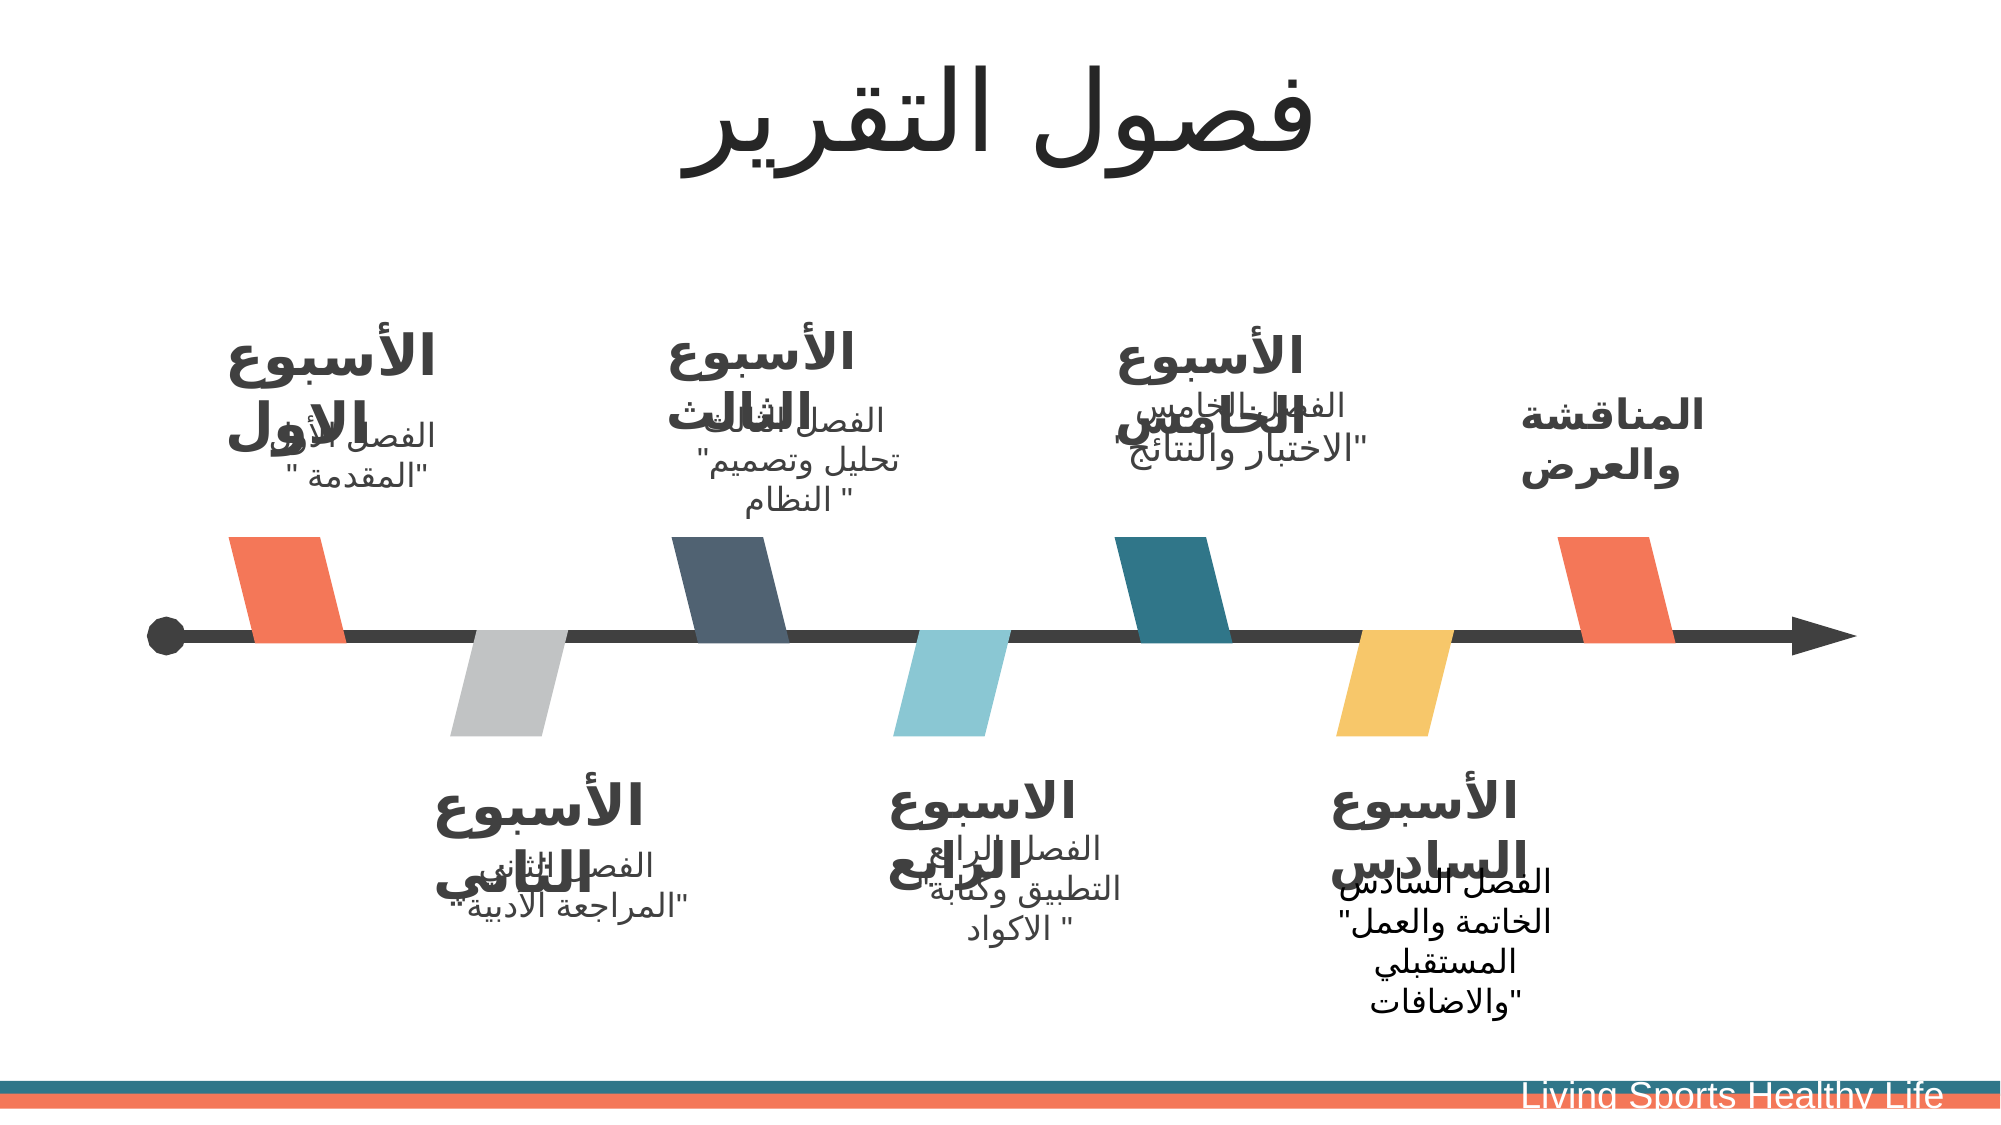

فصول التقرير
الأسبوع الاول
الأسبوع الثالث
الأسبوع الخامس

الفصل الأول
" المقدمة"
الفصل الخامس
"الاختبار والنتائج"
المناقشة والعرض
الفصل الثالث
"تحليل وتصميم النظام "

الأسبوع الثاني
الاسبوع الرابع
الأسبوع السادس
الفصل الرابع
"التطبيق وكتابة الاكواد "
الفصل الثاني
"المراجعة الأدبية"
الفصل السادس
"الخاتمة والعمل المستقبلي والاضافات"